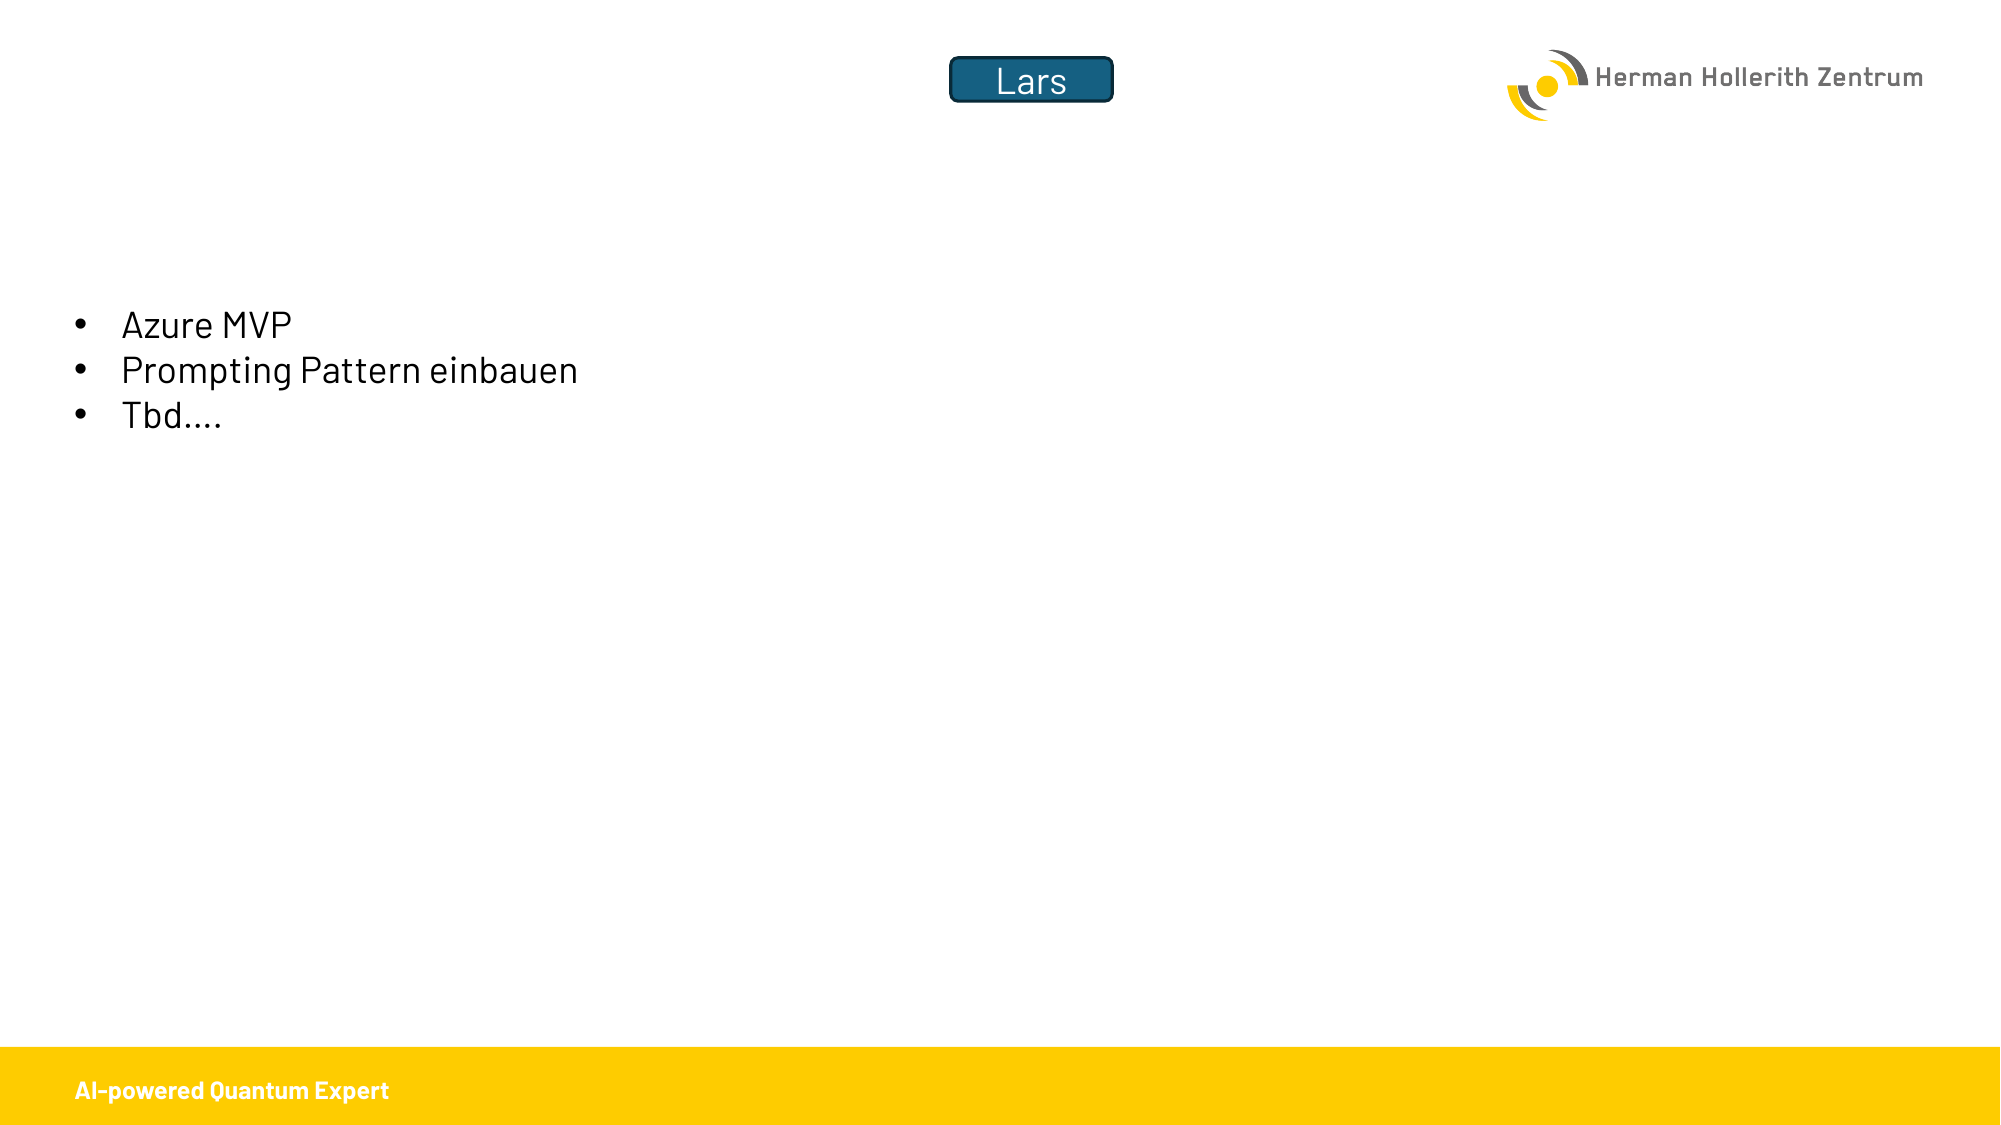

#
Lars
Azure MVP
Prompting Pattern einbauen
Tbd….
AI-powered Quantum Expert